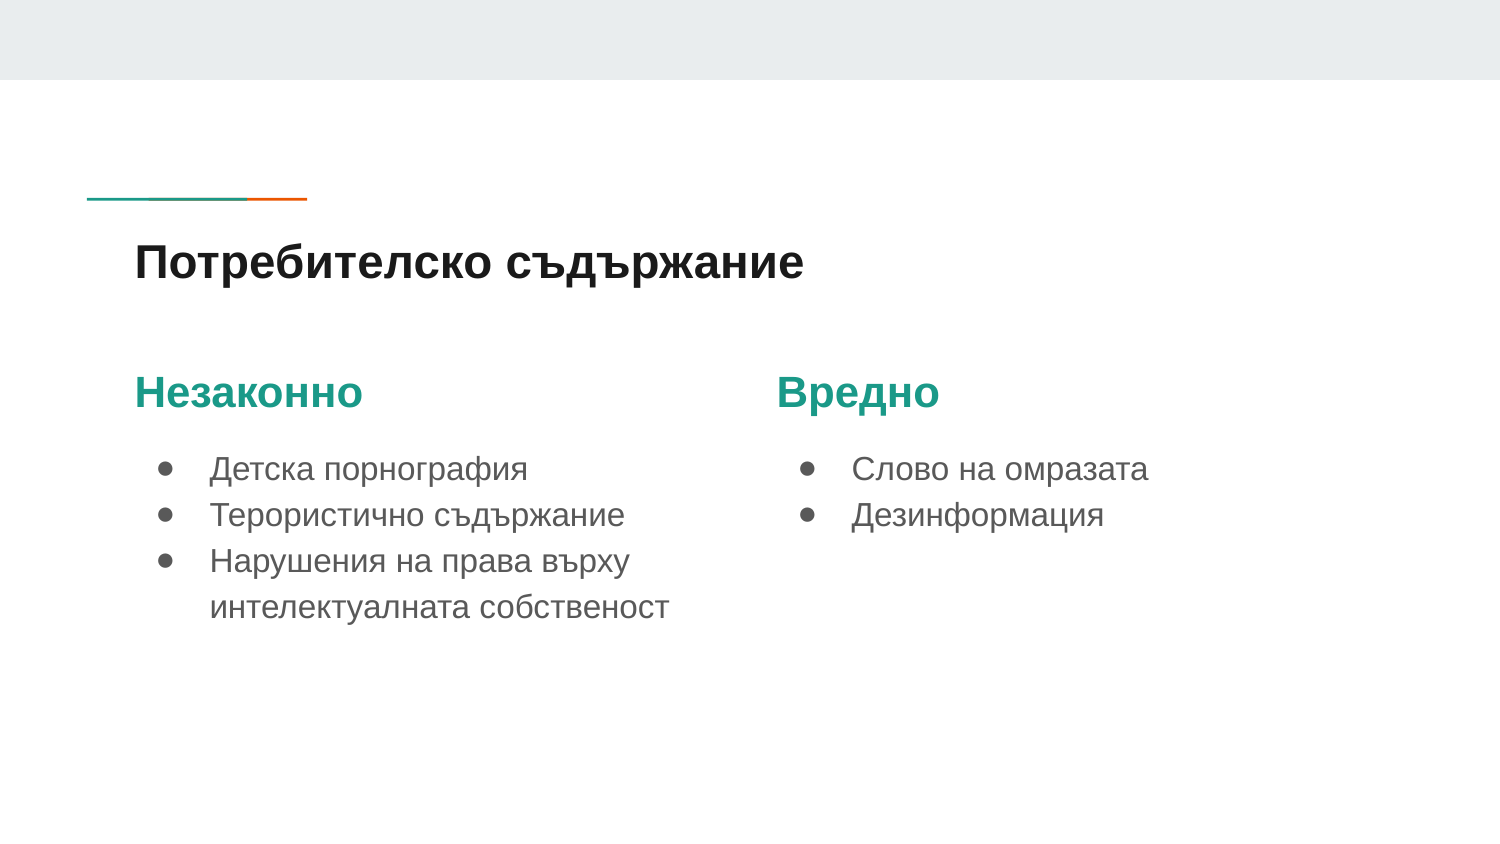

# Потребителско съдържание
Незаконно
Детска порнография
Терористично съдържание
Нарушения на права върху интелектуалната собственост
Вредно
Слово на омразата
Дезинформация